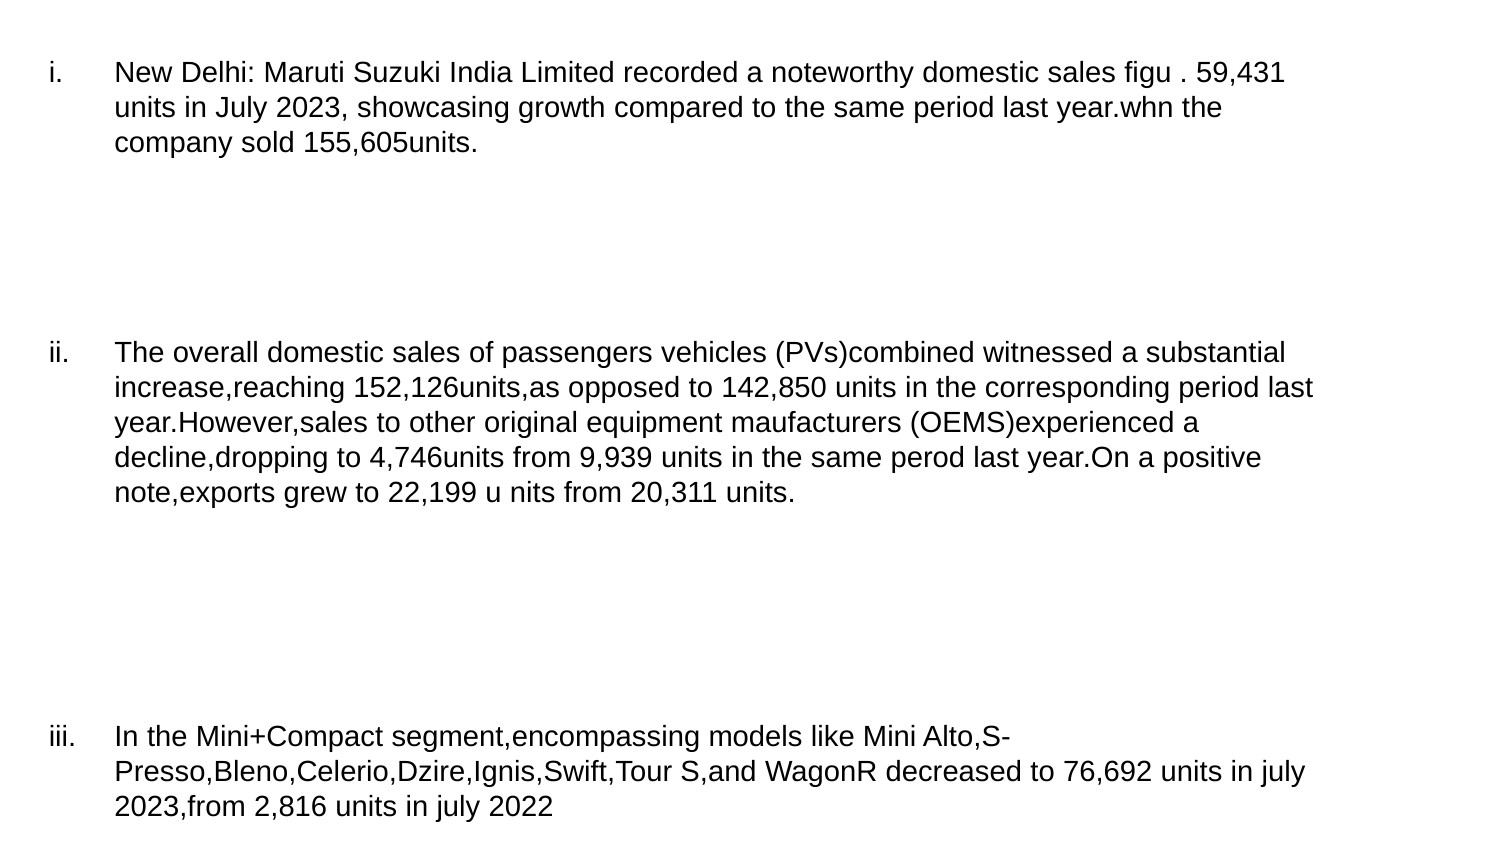

New Delhi: Maruti Suzuki India Limited recorded a noteworthy domestic sales figu . 59,431 units in July 2023, showcasing growth compared to the same period last year.whn the company sold 155,605units.

The overall domestic sales of passengers vehicles (PVs)combined witnessed a substantial increase,reaching 152,126units,as opposed to 142,850 units in the corresponding period last year.However,sales to other original equipment maufacturers (OEMS)experienced a decline,dropping to 4,746units from 9,939 units in the same perod last year.On a positive note,exports grew to 22,199 u nits from 20,311 units.

In the Mini+Compact segment,encompassing models like Mini Alto,S-Presso,Bleno,Celerio,Dzire,Ignis,Swift,Tour S,and WagonR decreased to 76,692 units in july 2023,from 2,816 units in july 2022
.

.

.